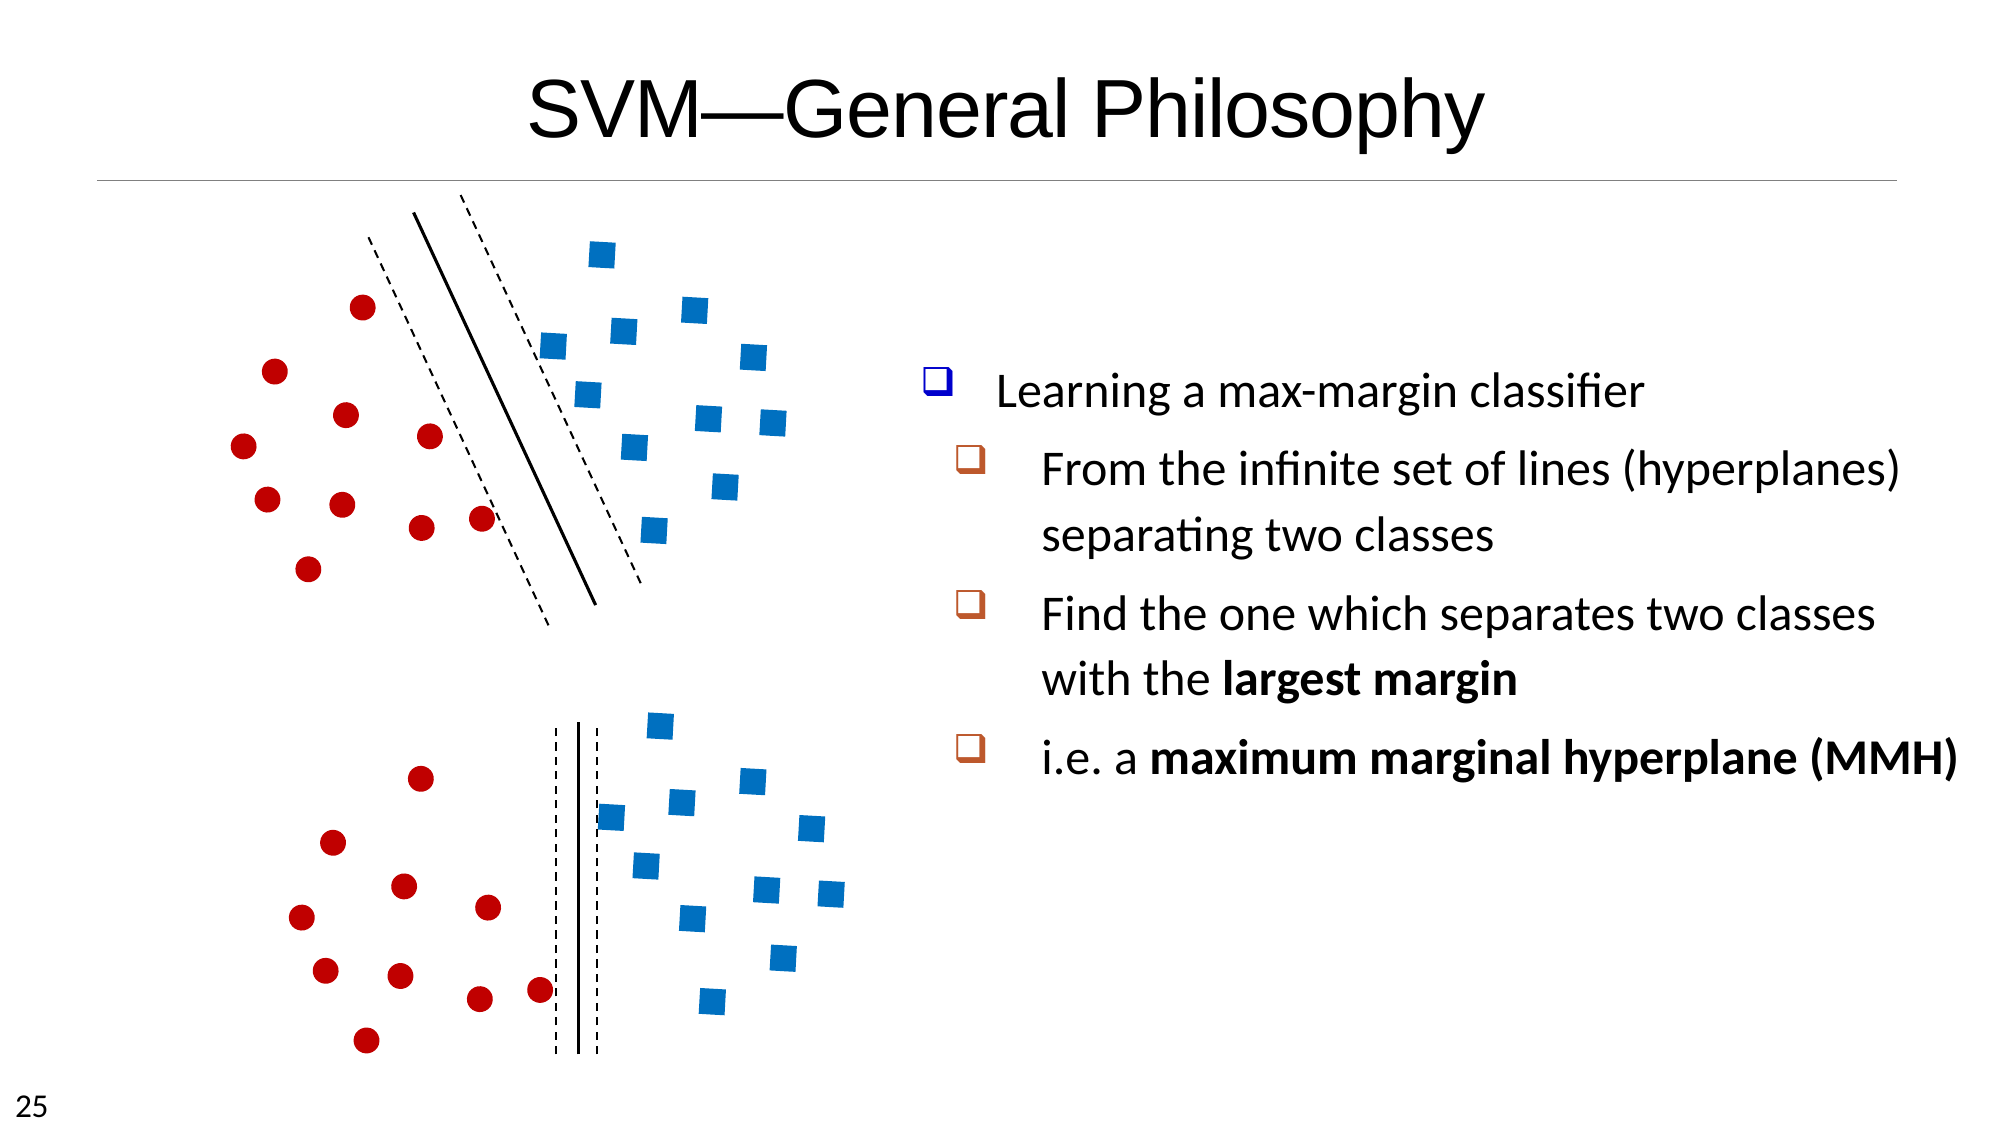

# SVM—General Philosophy

Learning a max-margin classifier
From the infinite set of lines (hyperplanes) separating two classes
Find the one which separates two classes with the largest margin
i.e. a maximum marginal hyperplane (MMH)